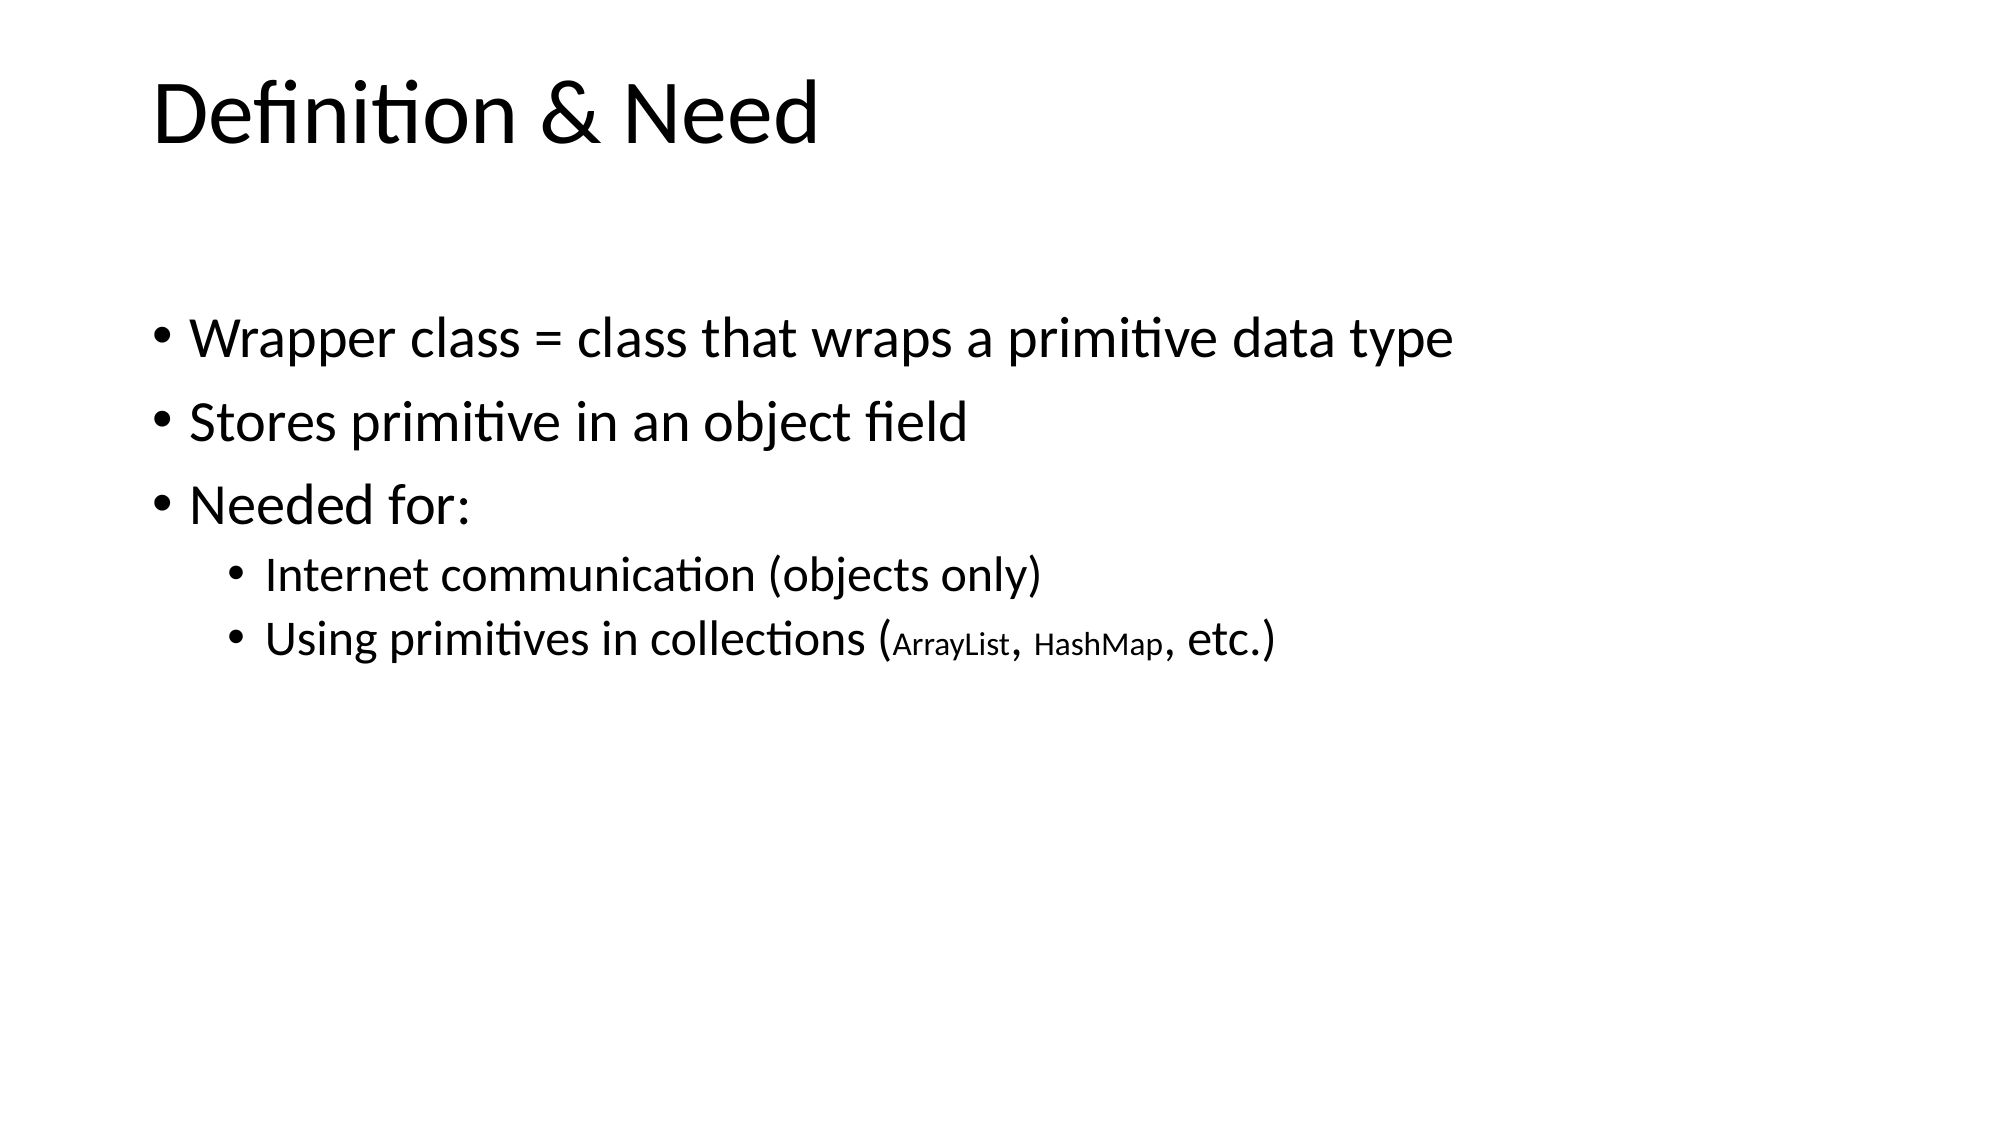

# Definition & Need
Wrapper class = class that wraps a primitive data type
Stores primitive in an object field
Needed for:
Internet communication (objects only)
Using primitives in collections (ArrayList, HashMap, etc.)